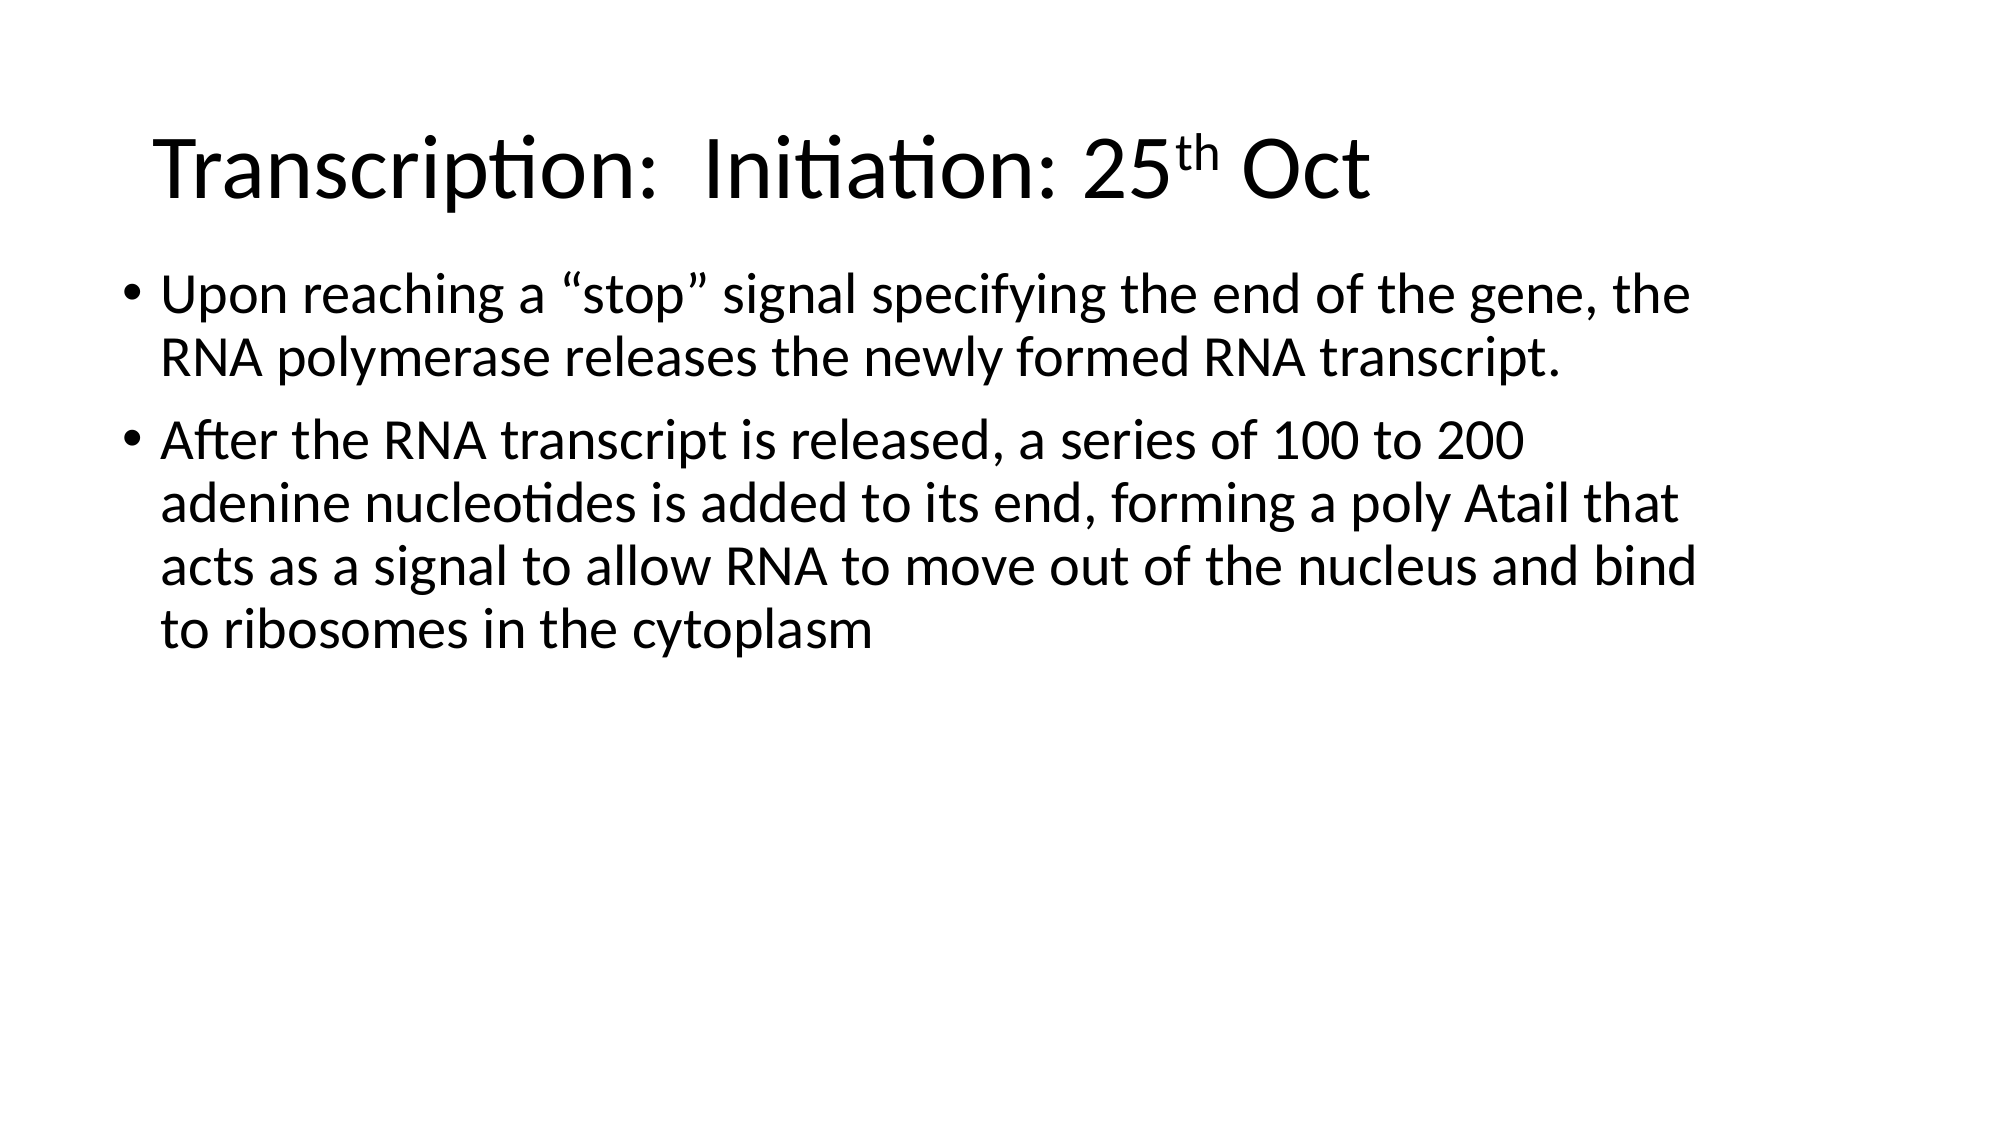

# Transcription:  Initiation: 25th Oct
Upon reaching a “stop” signal specifying the end of the gene, the RNA polymerase releases the newly formed RNA transcript.
After the RNA transcript is released, a series of 100 to 200 adenine nucleotides is added to its end, forming a poly Atail that acts as a signal to allow RNA to move out of the nucleus and bind to ribosomes in the cytoplasm